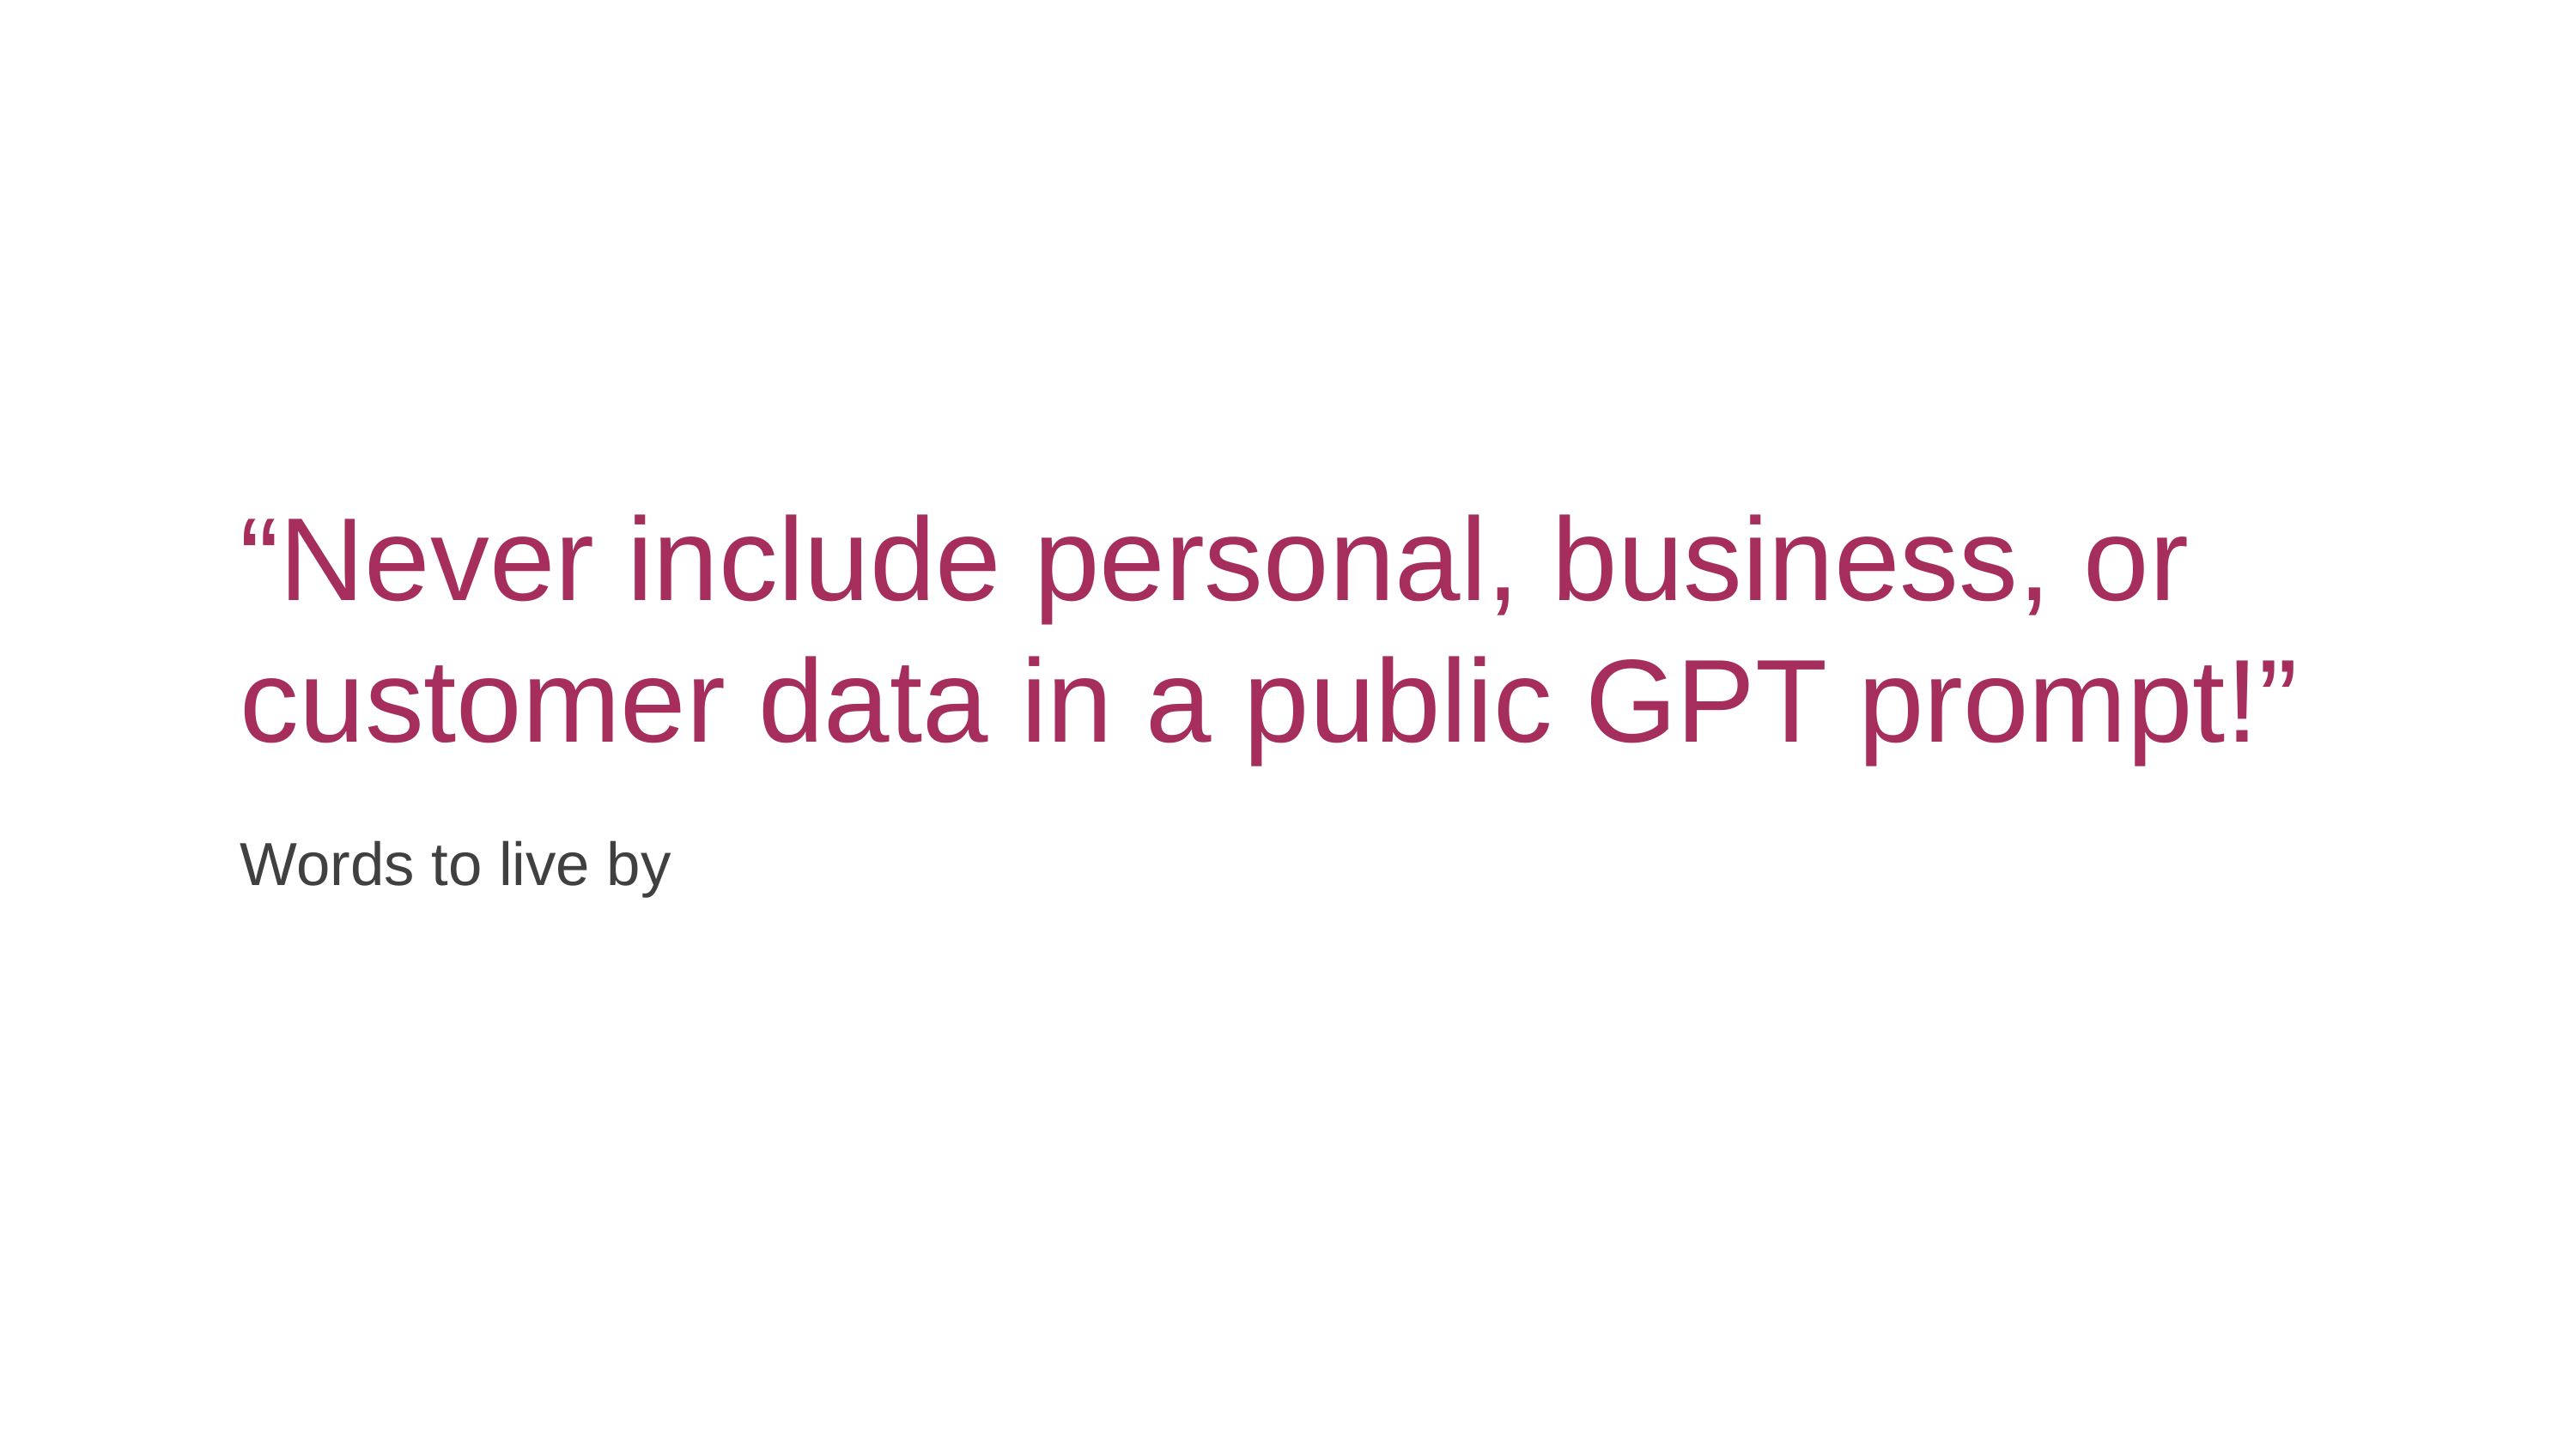

# “Never include personal, business, or customer data in a public GPT prompt!”
Words to live by